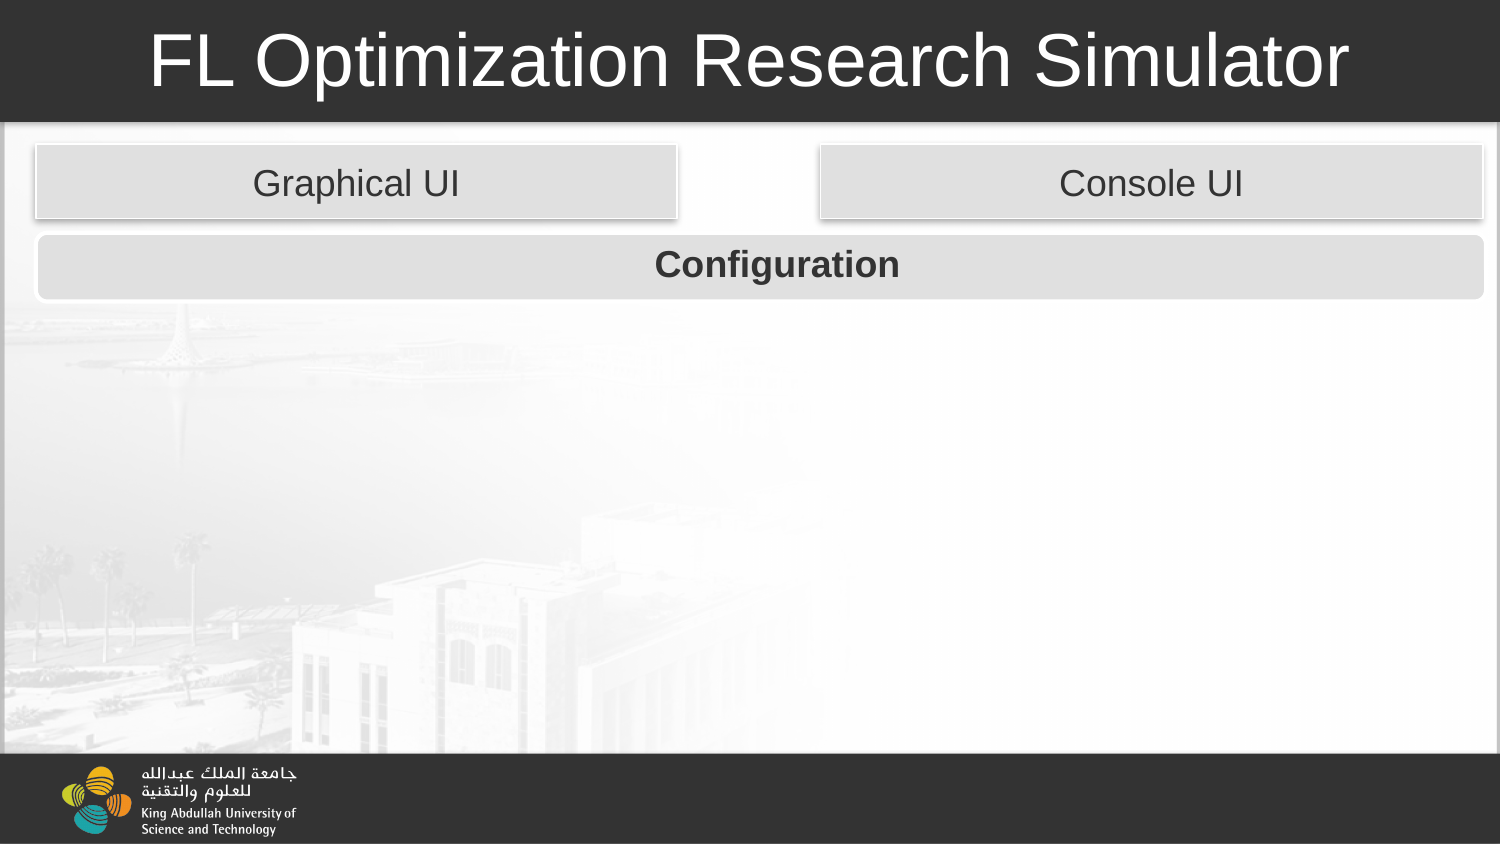

# FL Optimization Research Simulator
Console UI
Graphical UI
Configuration